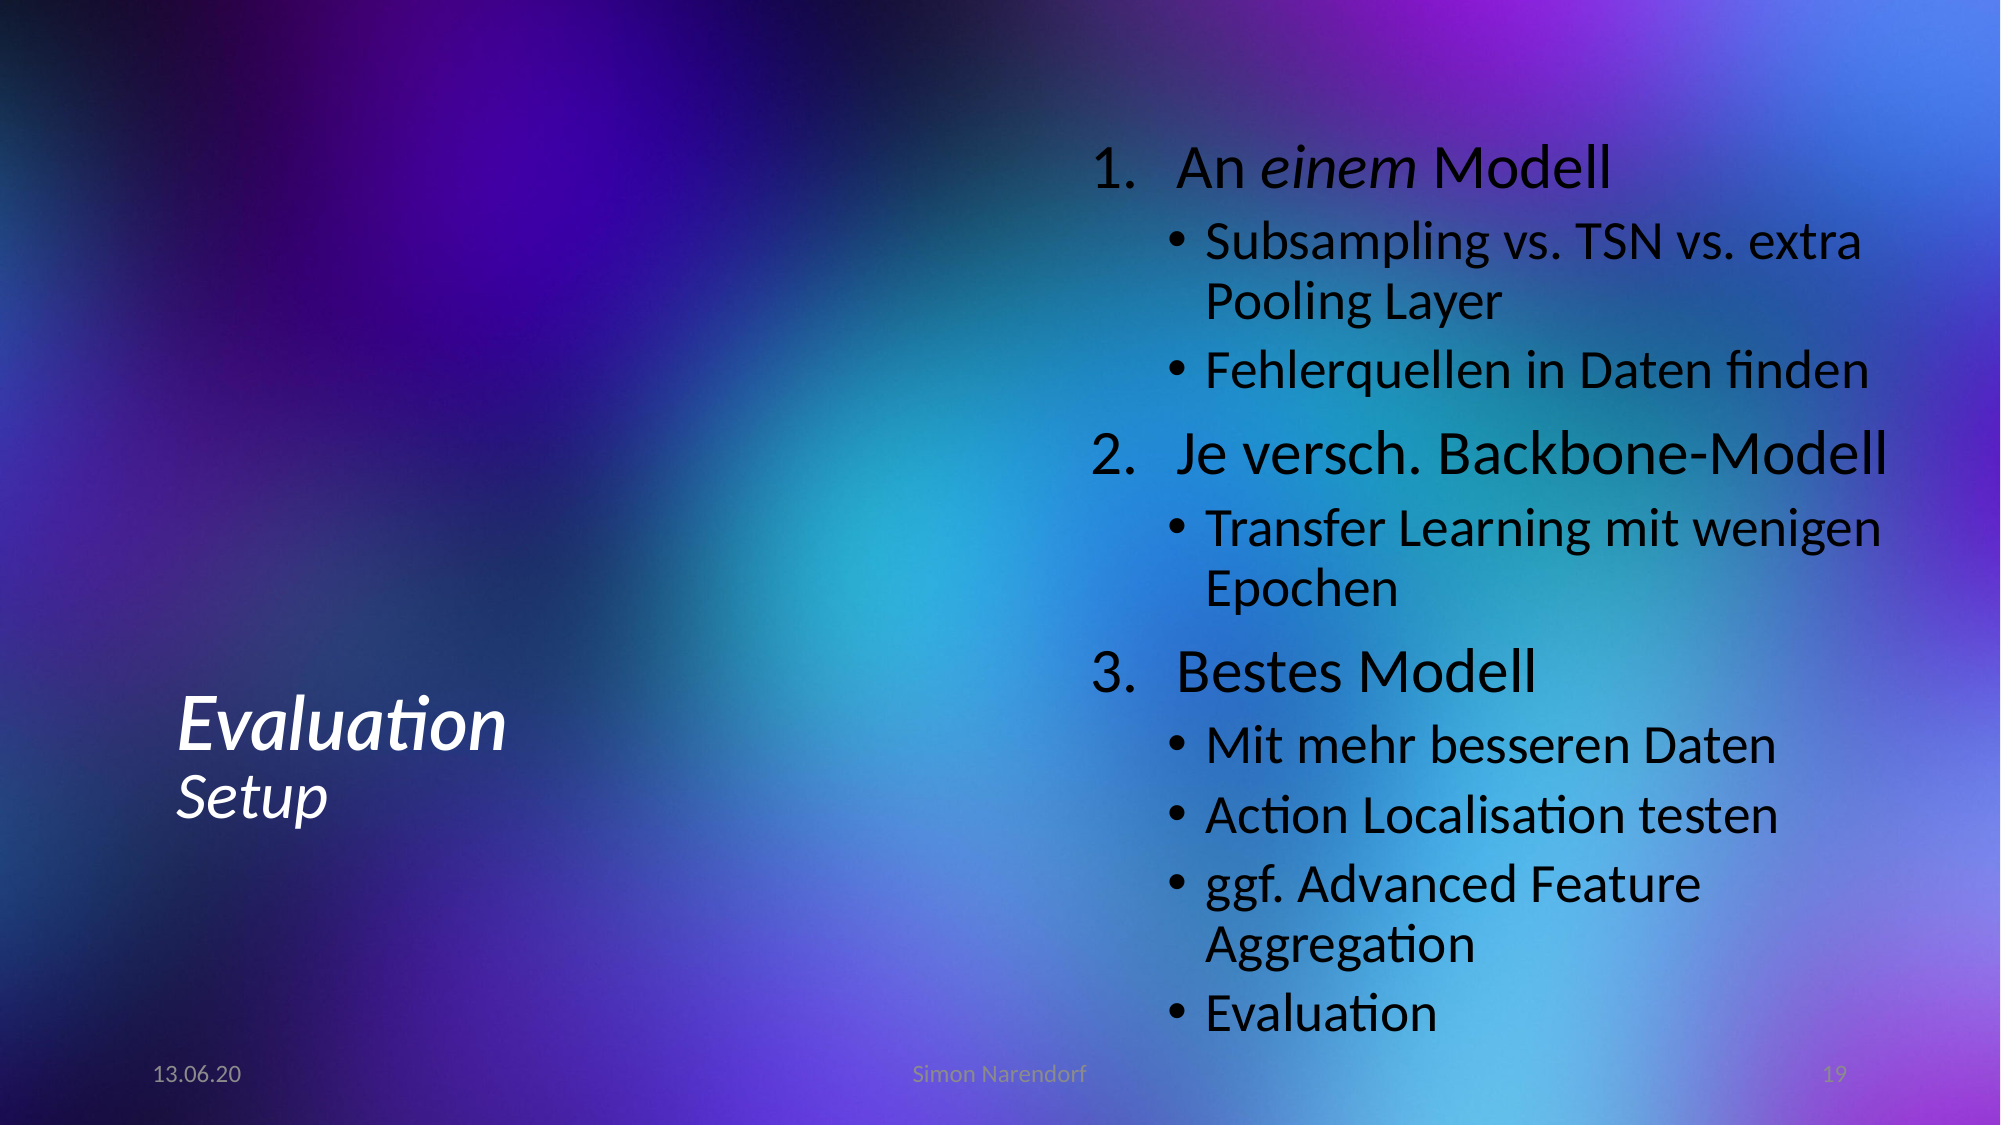

An einem Modell
Subsampling vs. TSN vs. extra Pooling Layer
Fehlerquellen in Daten finden
Je versch. Backbone-Modell
Transfer Learning mit wenigen Epochen
Bestes Modell
Mit mehr besseren Daten
Action Localisation testen
ggf. Advanced Feature Aggregation
Evaluation

# Evaluation

Setup
13.06.20
Simon Narendorf
19